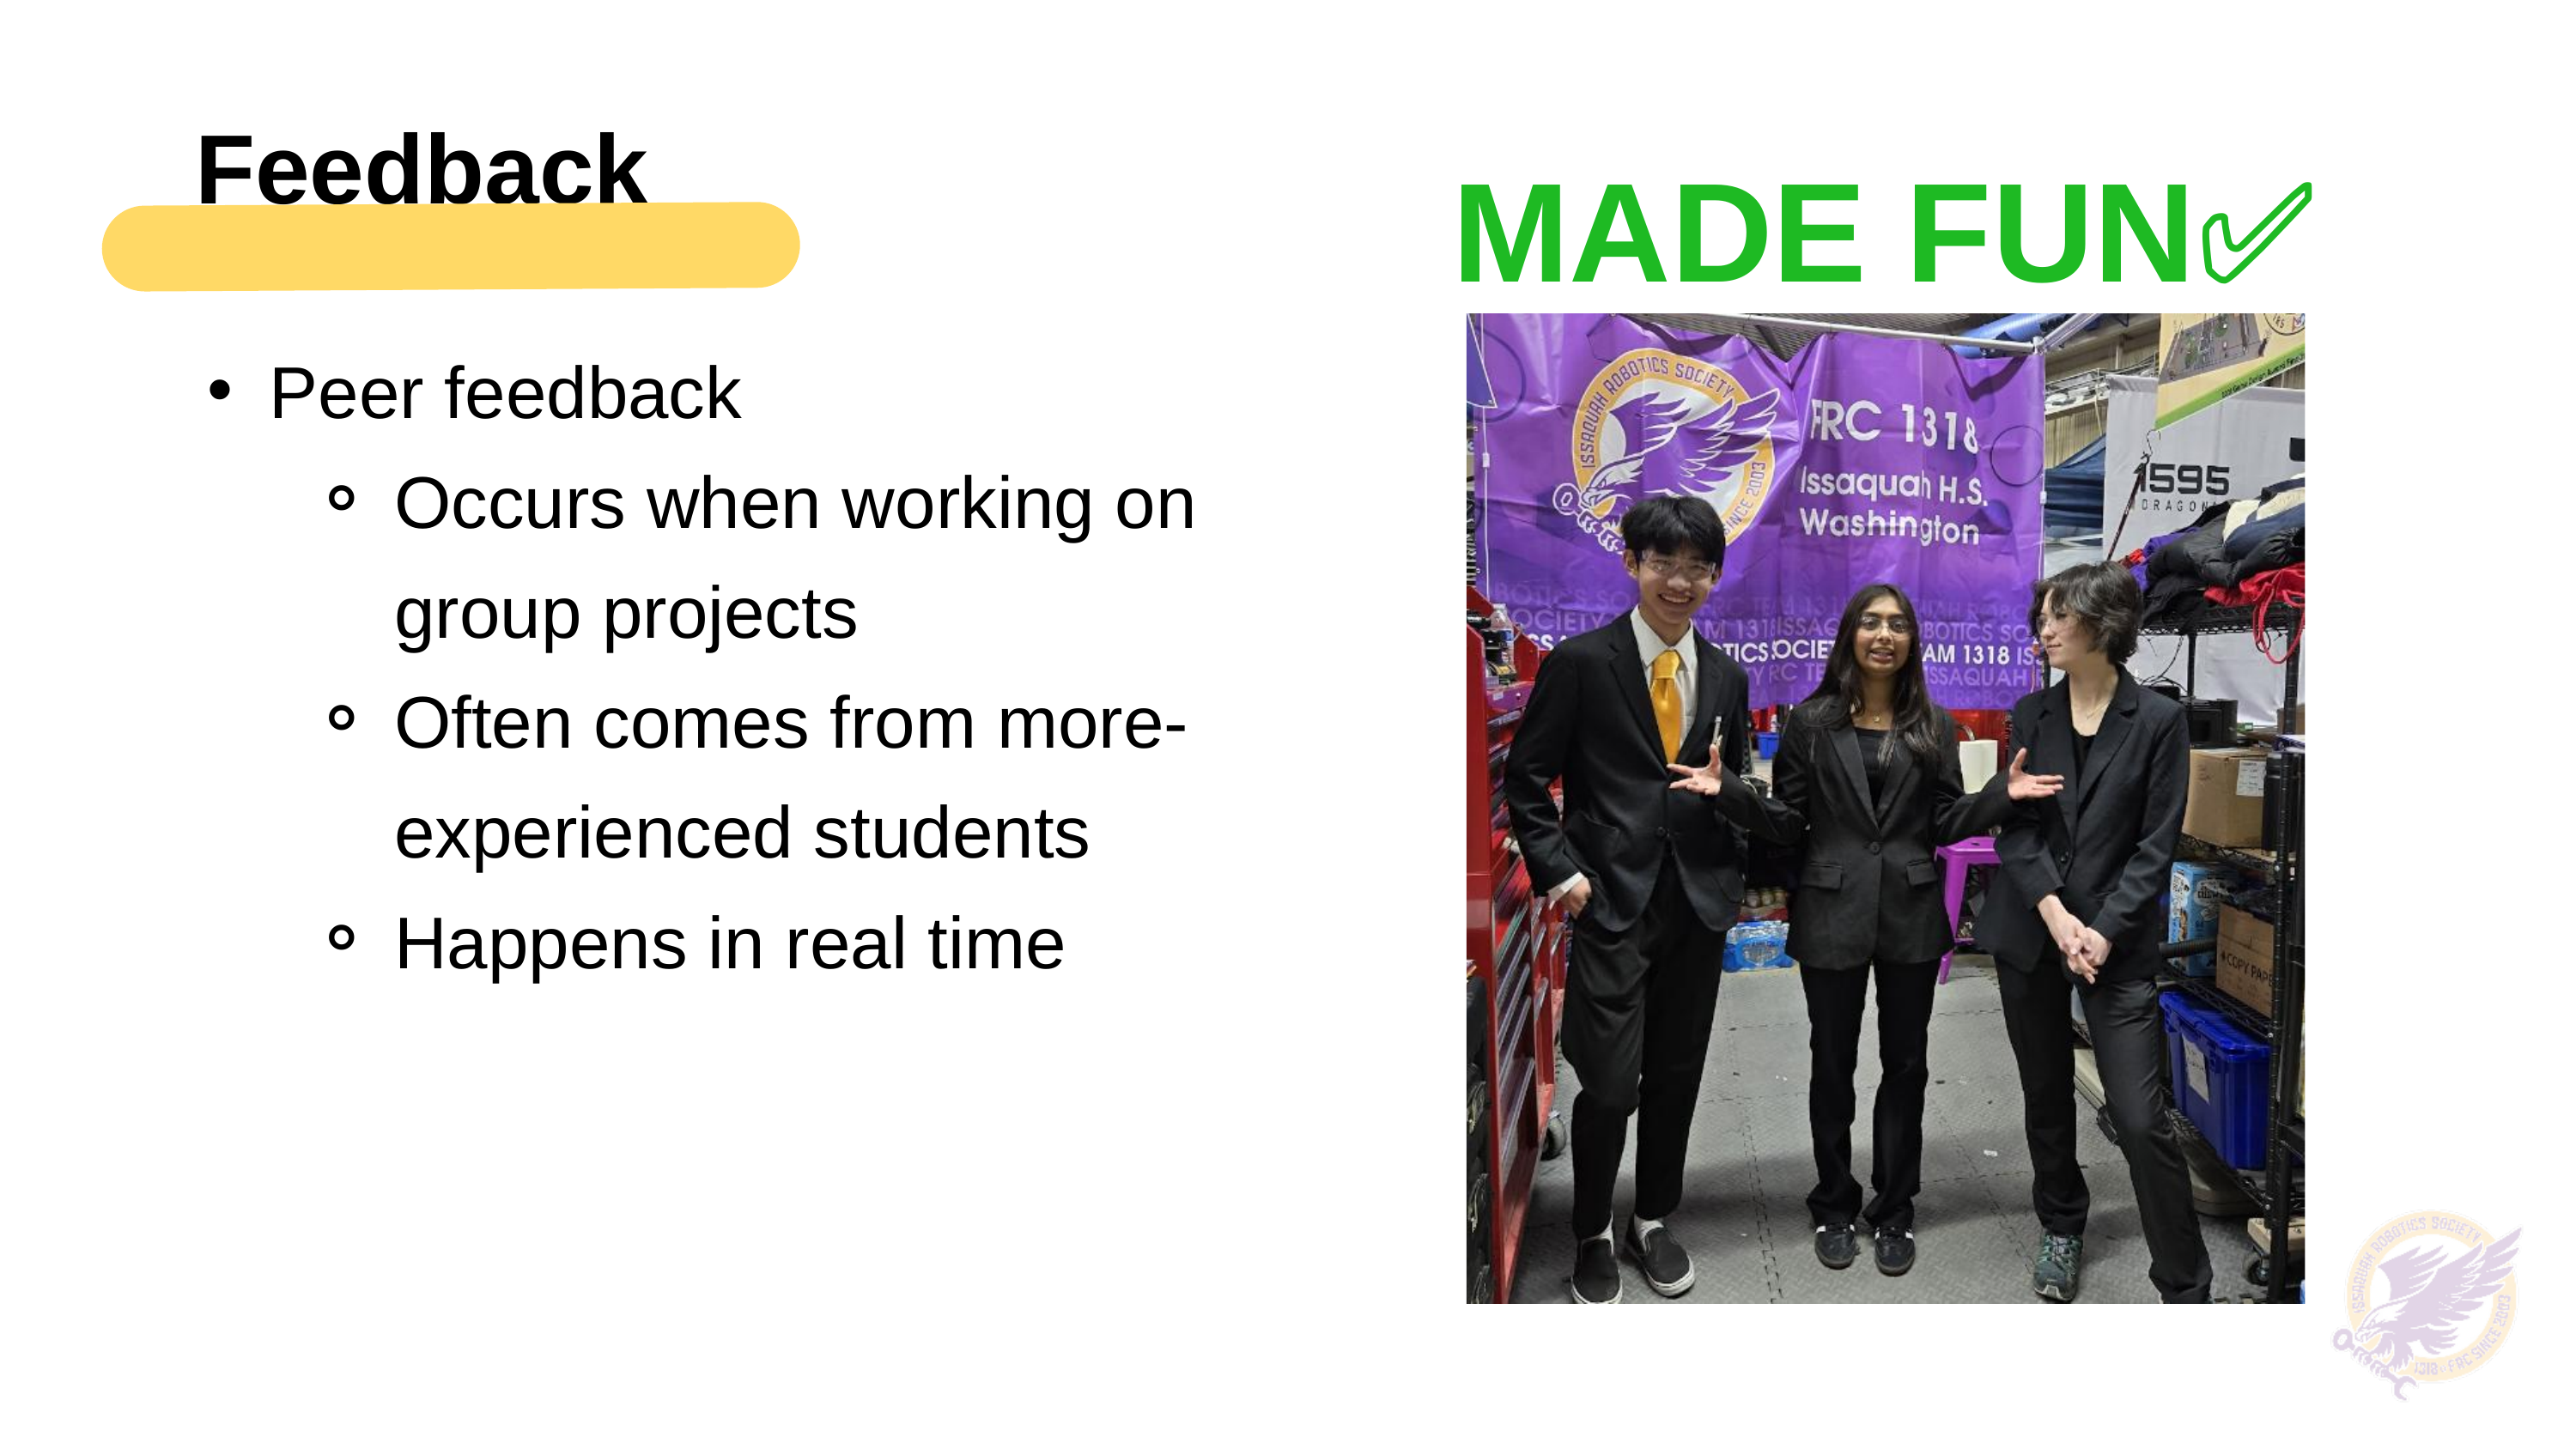

Feedback
MADE FUN✅

Peer feedback
Occurs when working on group projects
Often comes from more-experienced students
Happens in real time